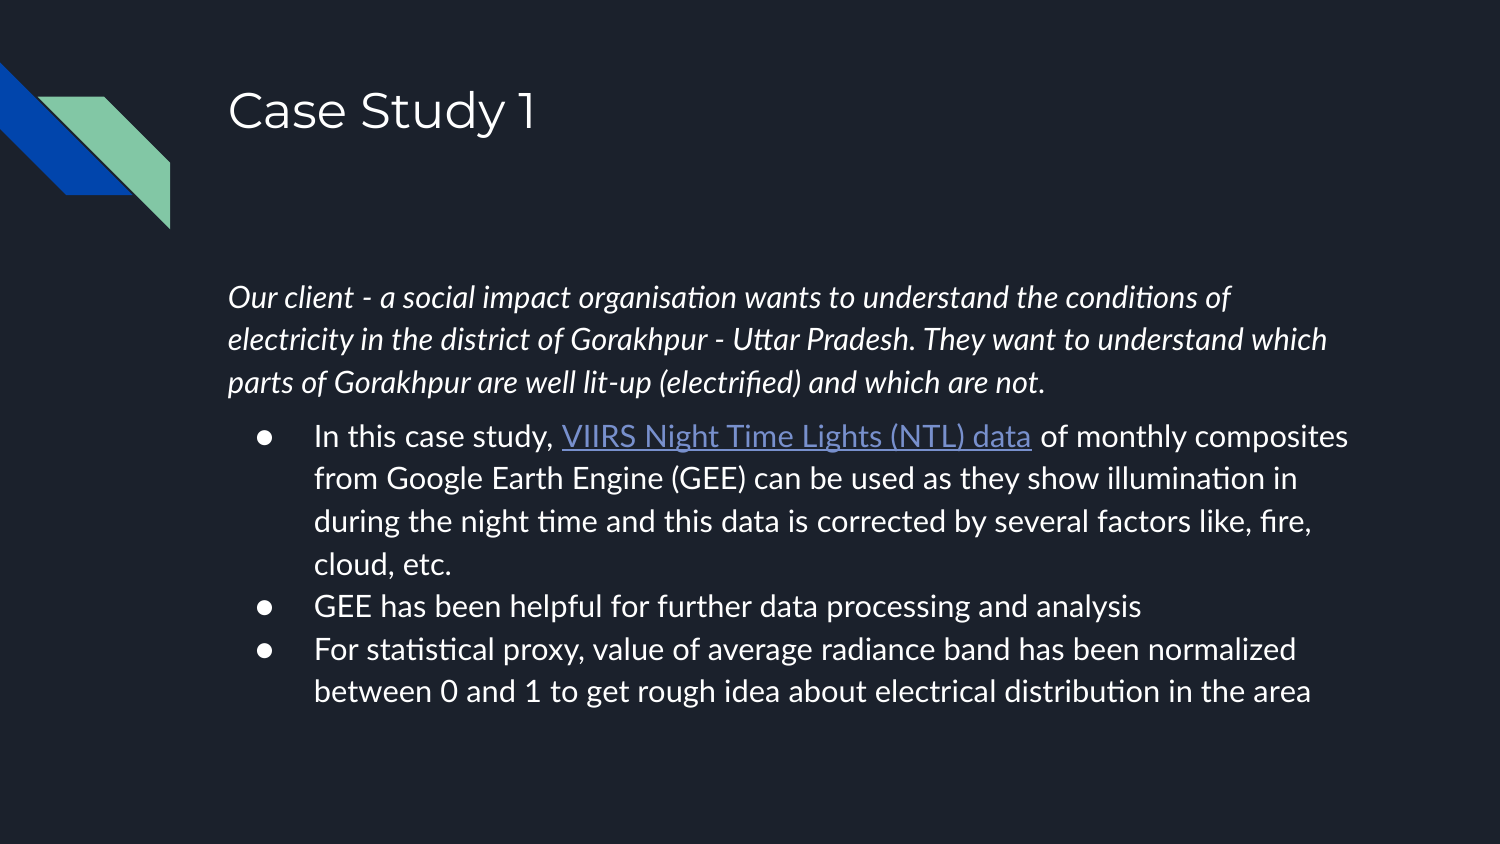

# Case Study 1
Our client - a social impact organisation wants to understand the conditions of electricity in the district of Gorakhpur - Uttar Pradesh. They want to understand which parts of Gorakhpur are well lit-up (electrified) and which are not.
In this case study, VIIRS Night Time Lights (NTL) data of monthly composites from Google Earth Engine (GEE) can be used as they show illumination in during the night time and this data is corrected by several factors like, fire, cloud, etc.
GEE has been helpful for further data processing and analysis
For statistical proxy, value of average radiance band has been normalized between 0 and 1 to get rough idea about electrical distribution in the area